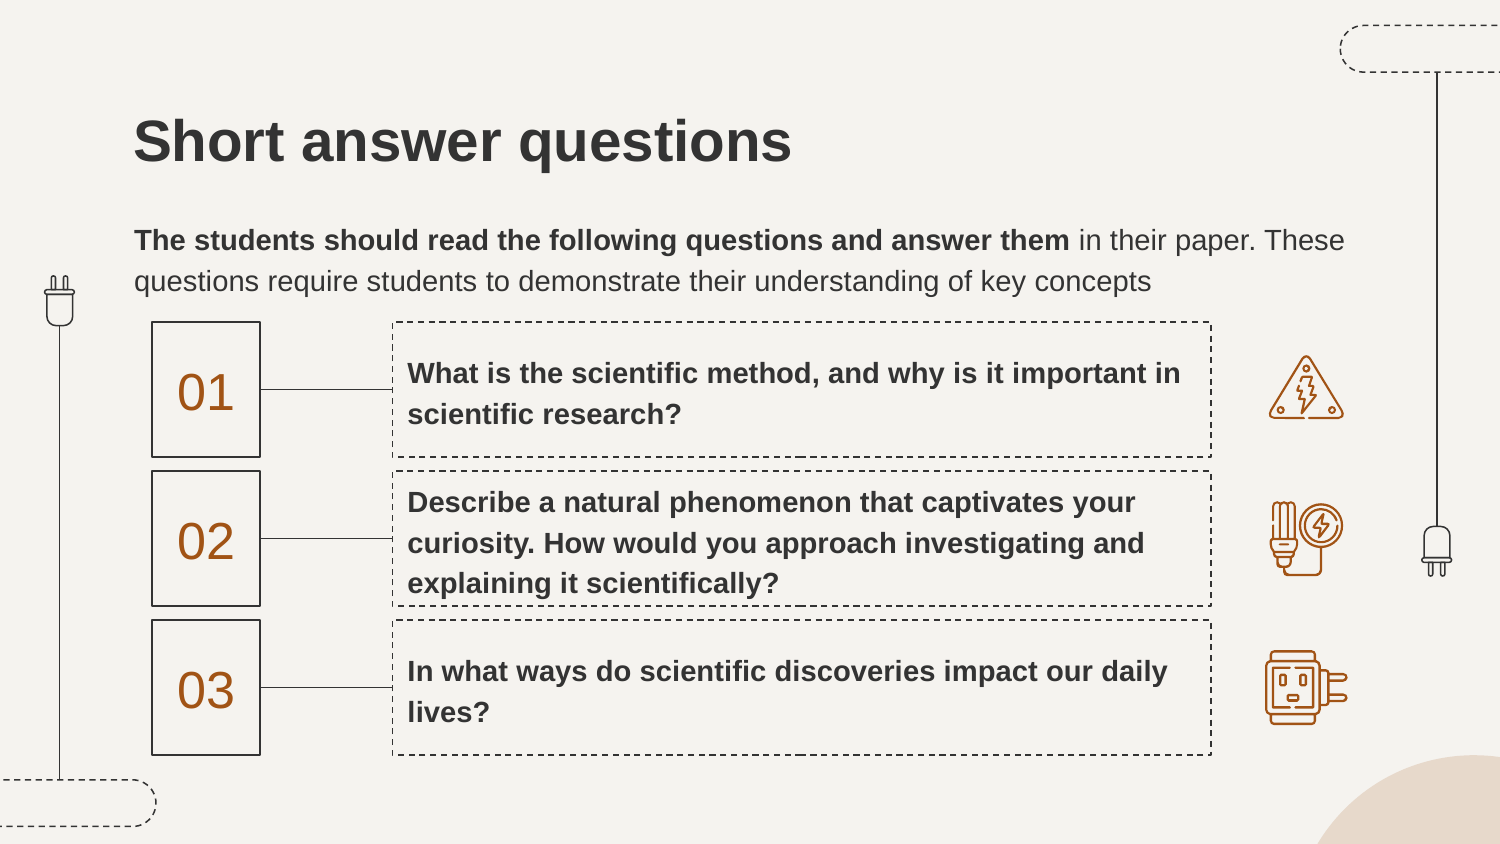

# Short answer questions
The students should read the following questions and answer them in their paper. These questions require students to demonstrate their understanding of key concepts
01
What is the scientific method, and why is it important in scientific research?

02
Describe a natural phenomenon that captivates your curiosity. How would you approach investigating and explaining it scientifically?

03
In what ways do scientific discoveries impact our daily lives?